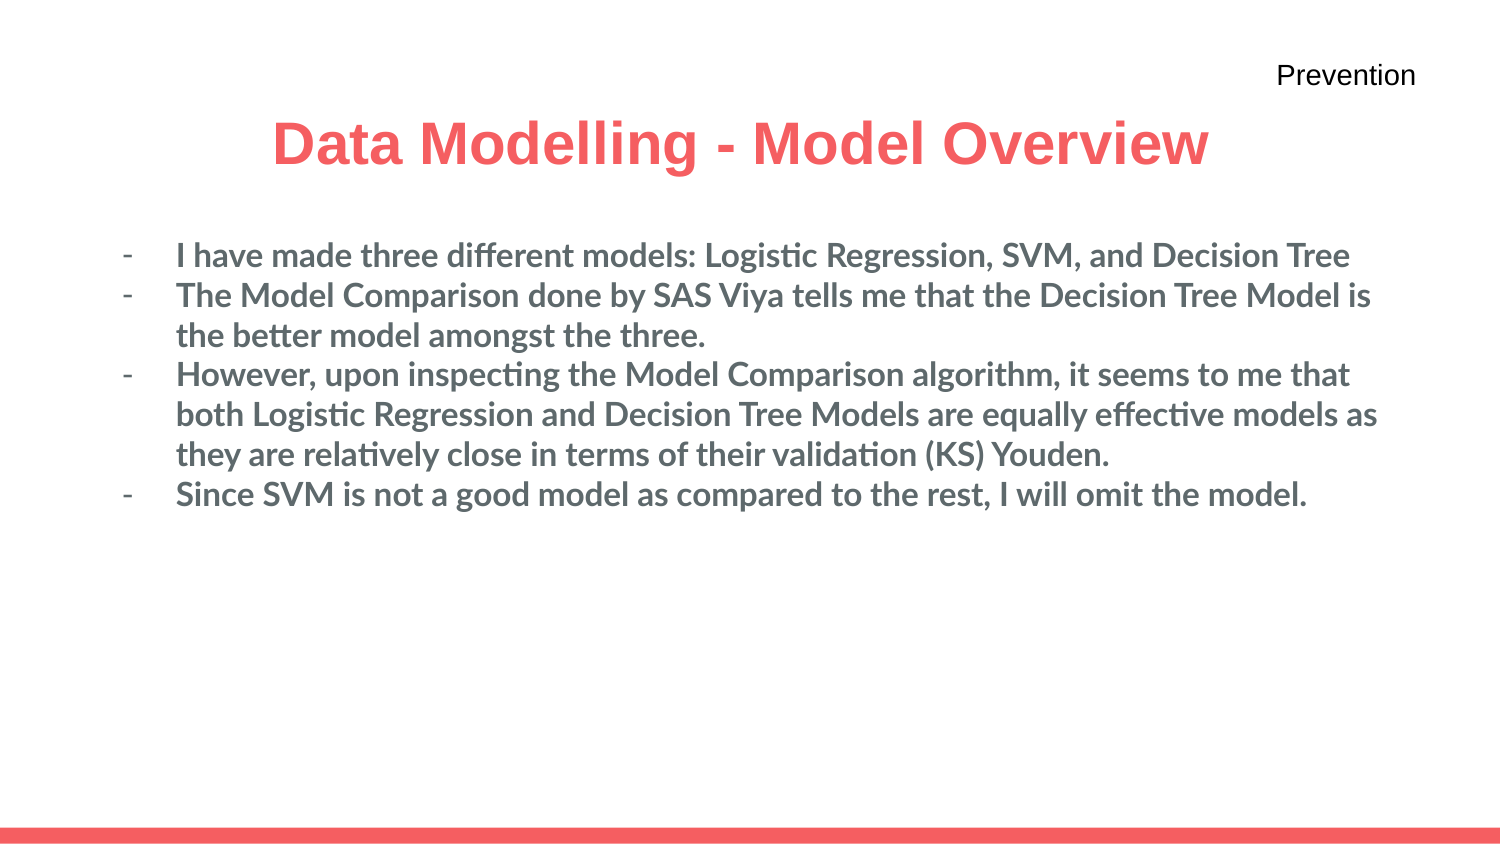

Prevention
# Data Modelling - Model Overview
I have made three different models: Logistic Regression, SVM, and Decision Tree
The Model Comparison done by SAS Viya tells me that the Decision Tree Model is the better model amongst the three.
However, upon inspecting the Model Comparison algorithm, it seems to me that both Logistic Regression and Decision Tree Models are equally effective models as they are relatively close in terms of their validation (KS) Youden.
Since SVM is not a good model as compared to the rest, I will omit the model.